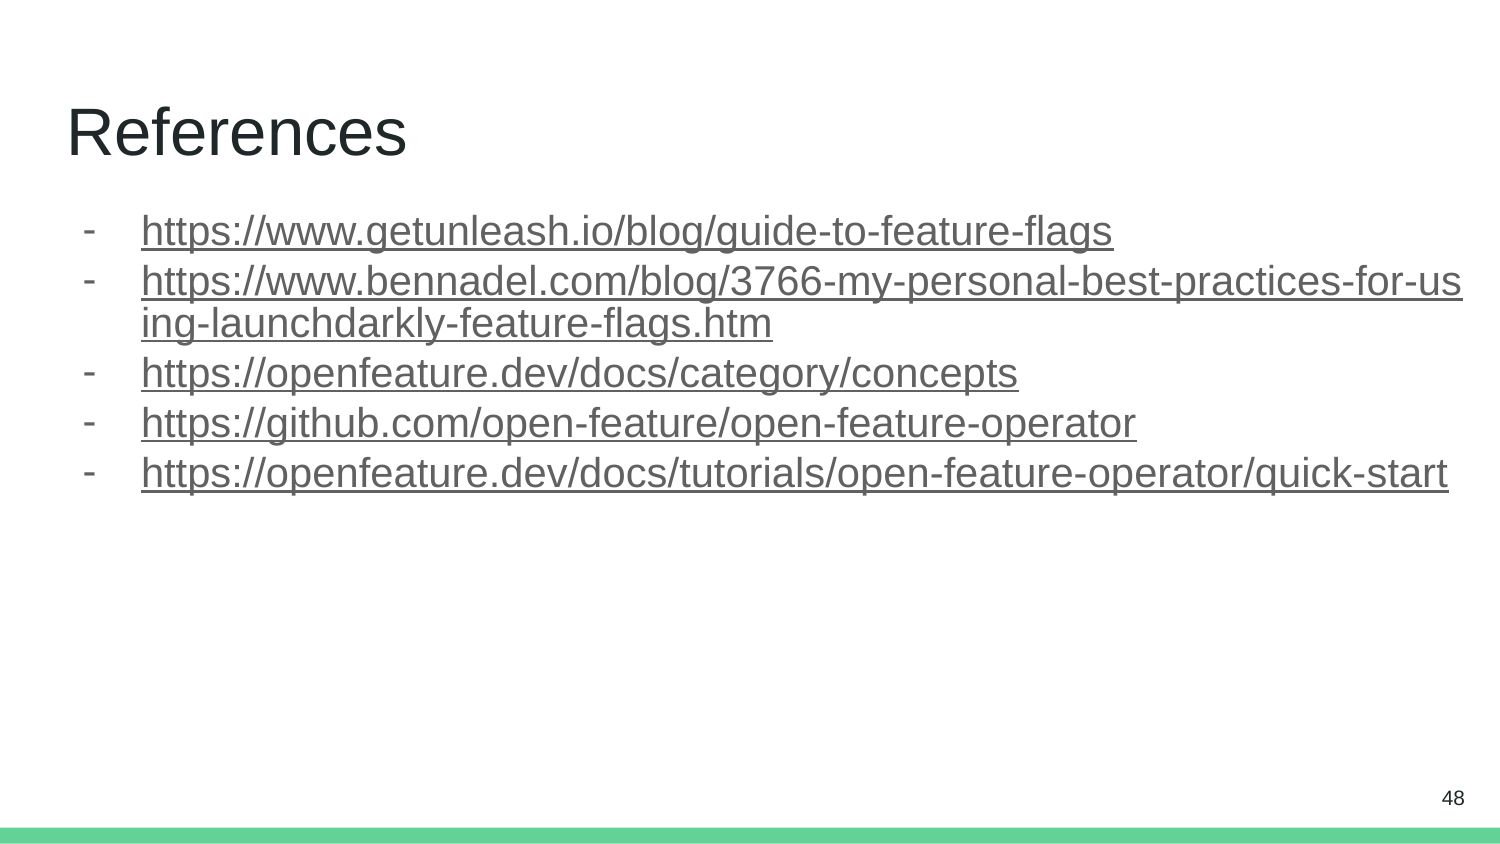

# References
https://www.getunleash.io/blog/guide-to-feature-flags
https://www.bennadel.com/blog/3766-my-personal-best-practices-for-using-launchdarkly-feature-flags.htm
https://openfeature.dev/docs/category/concepts
https://github.com/open-feature/open-feature-operator
https://openfeature.dev/docs/tutorials/open-feature-operator/quick-start

48